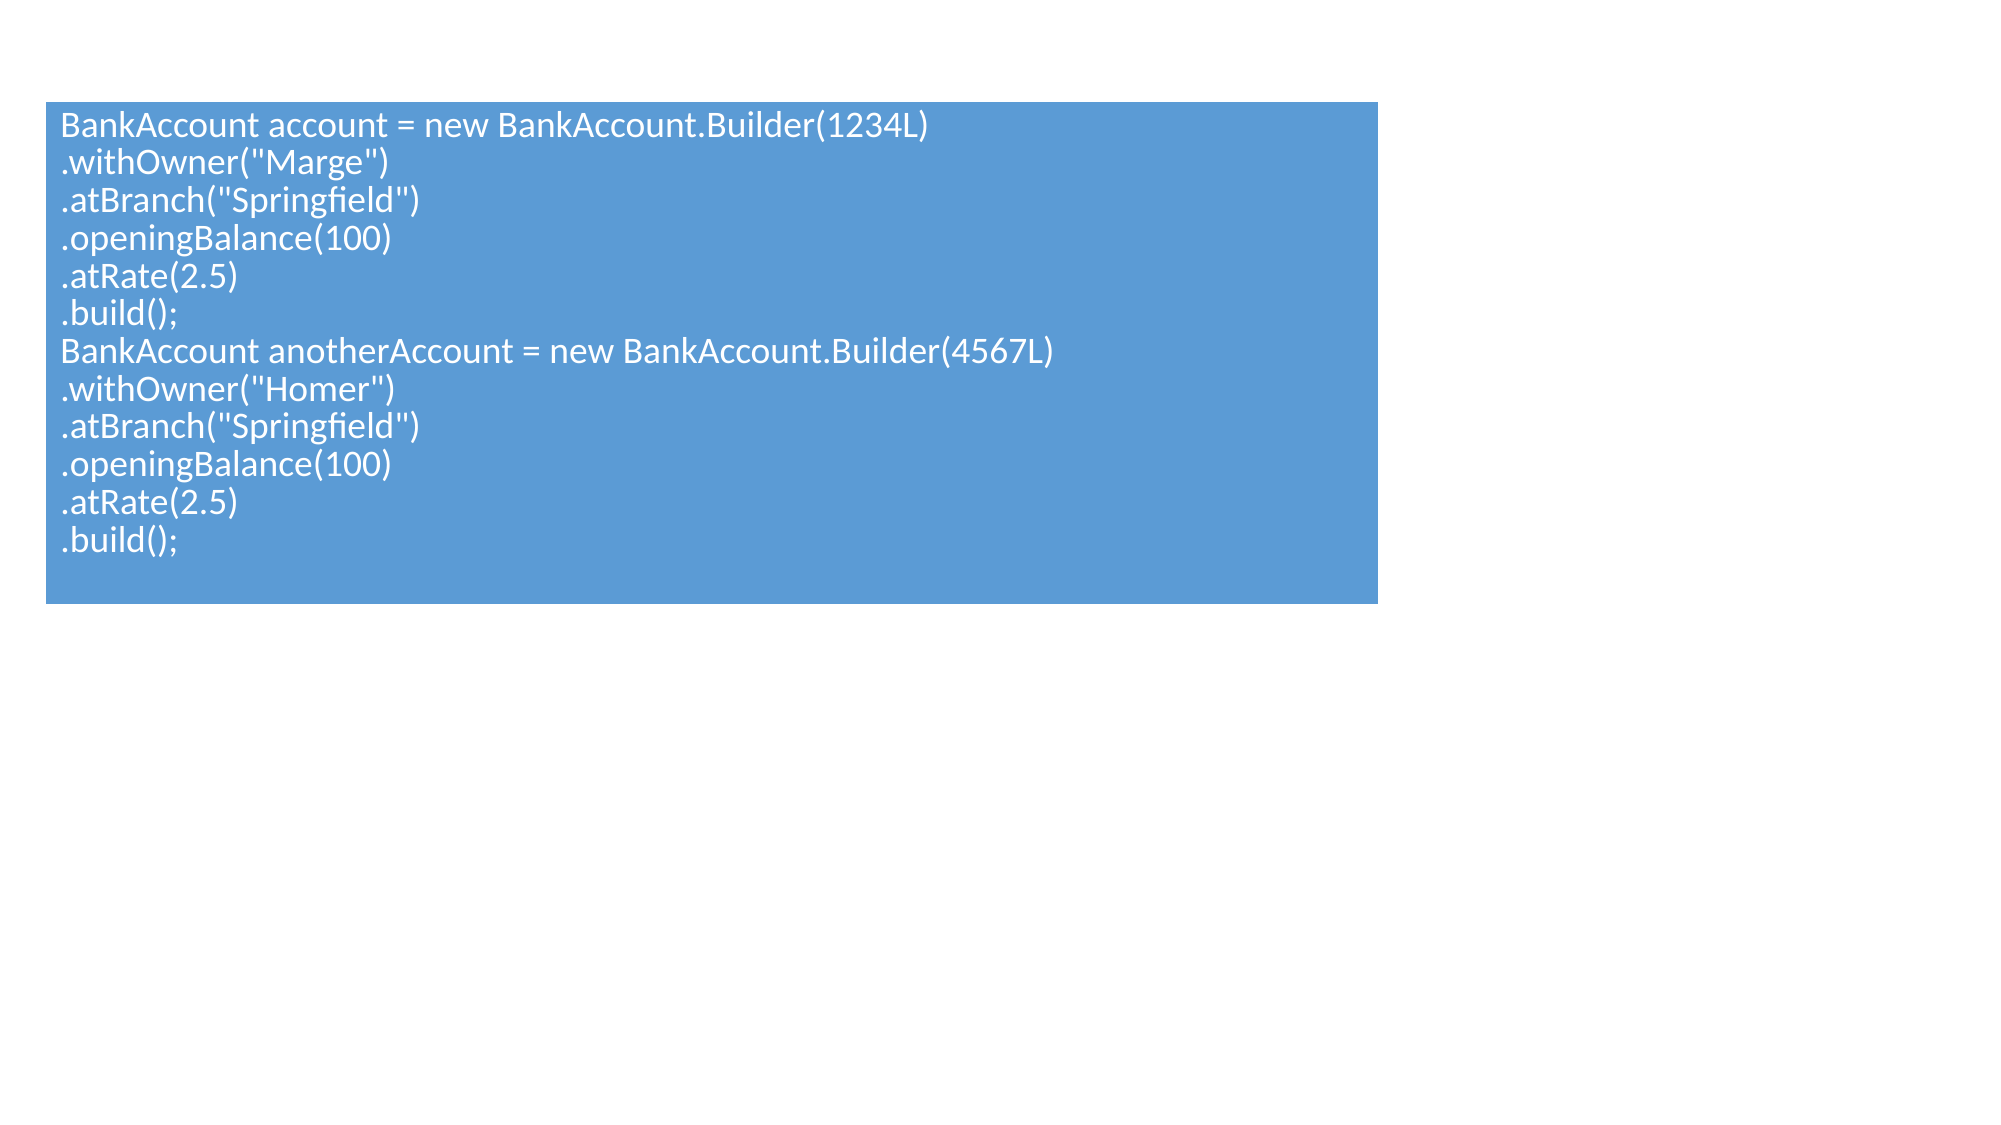

| BankAccount account = new BankAccount.Builder(1234L) .withOwner("Marge") .atBranch("Springfield") .openingBalance(100) .atRate(2.5) .build(); BankAccount anotherAccount = new BankAccount.Builder(4567L) .withOwner("Homer") .atBranch("Springfield") .openingBalance(100) .atRate(2.5) .build(); |
| --- |